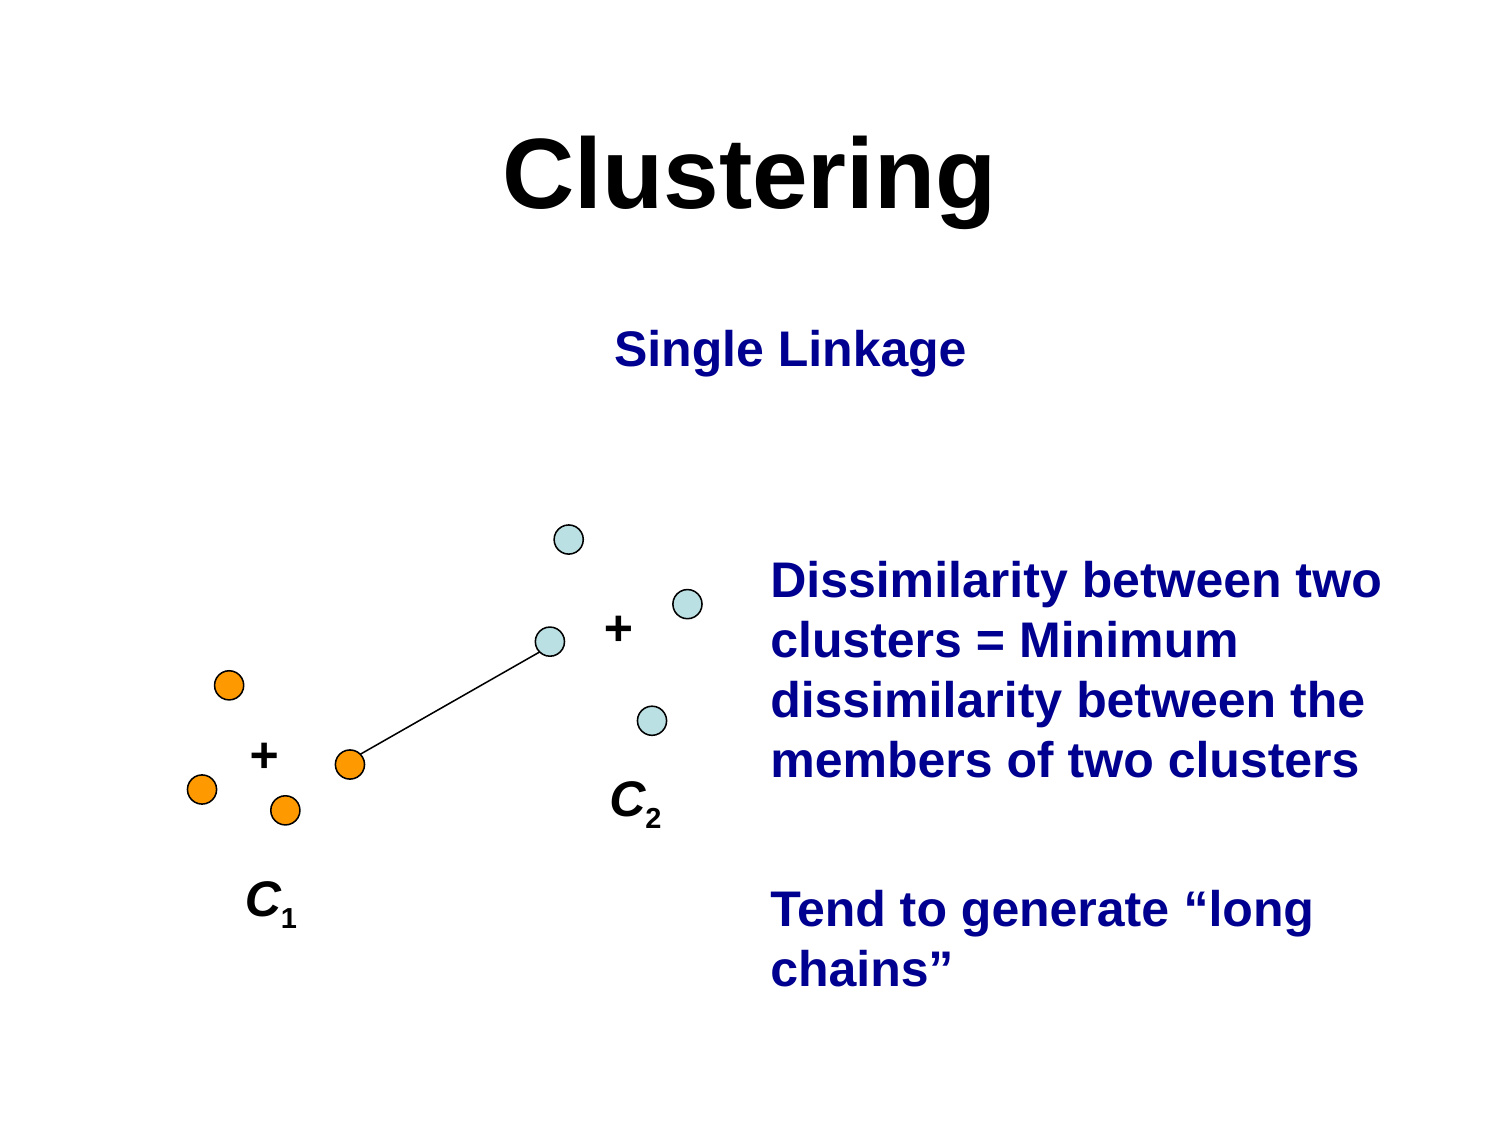

Clustering
Single Linkage

Dissimilarity between two clusters = Minimum dissimilarity between the members of two clusters
+

+

C2

C1
Tend to generate “long chains”